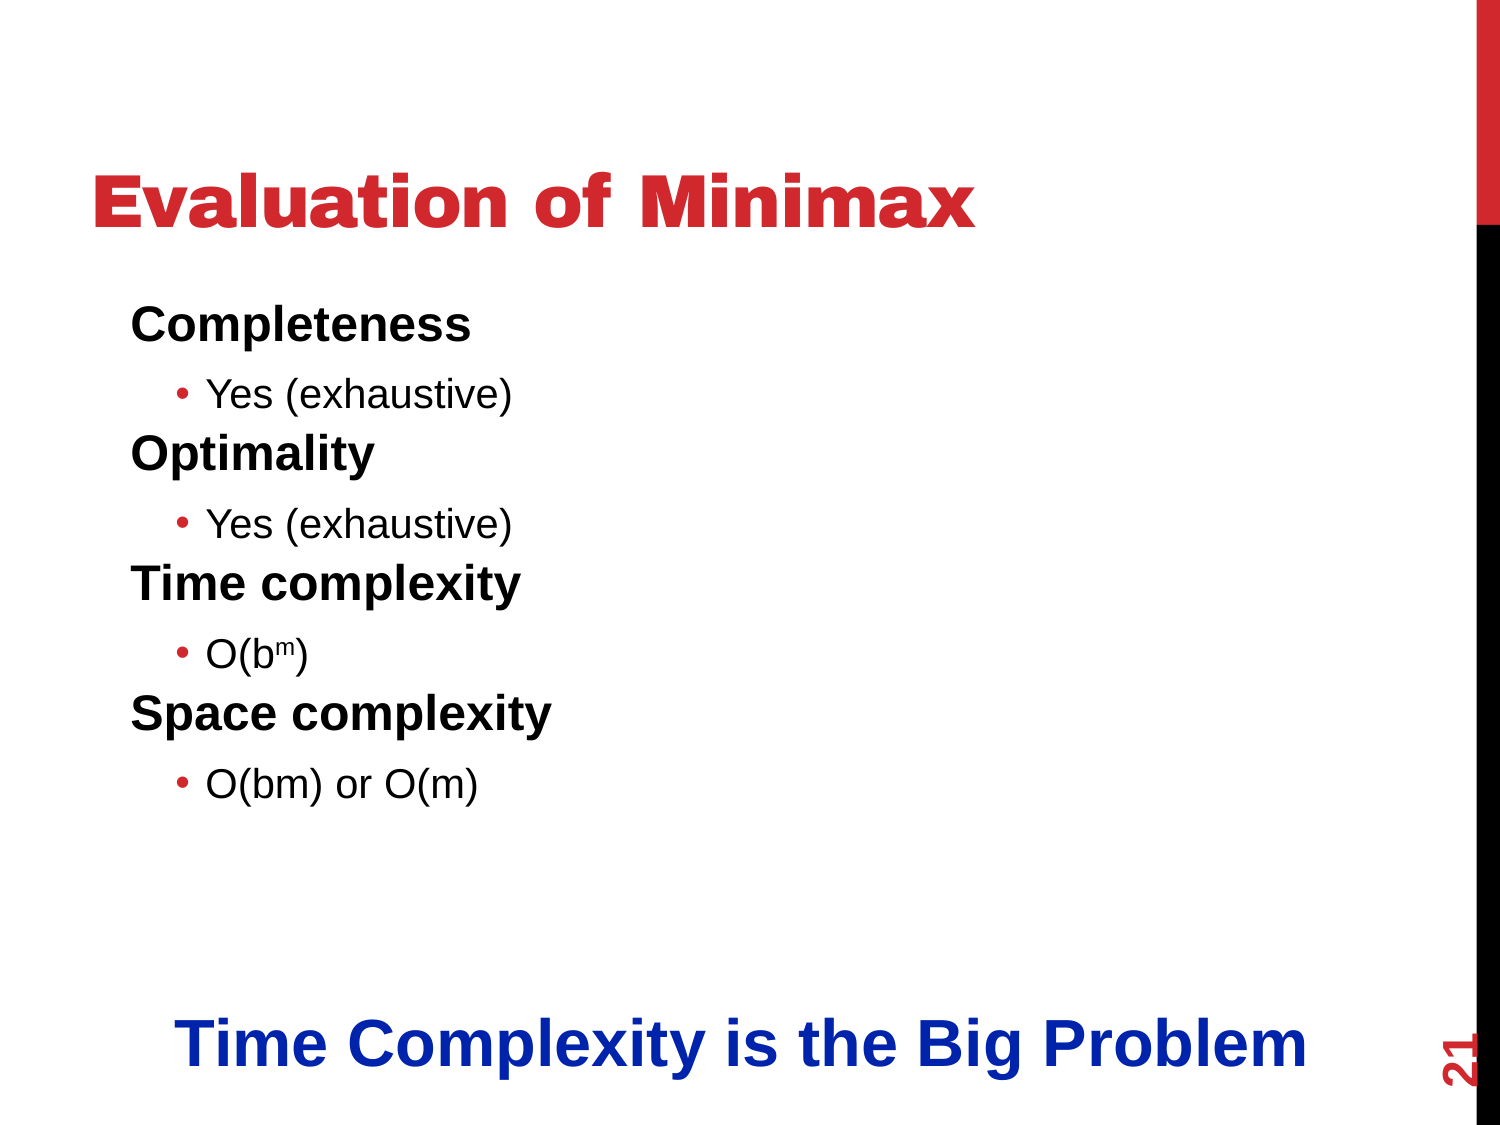

# Evaluation of Minimax
Completeness
Yes (exhaustive)
Optimality
Yes (exhaustive)
Time complexity
O(bm)
Space complexity
O(bm) or O(m)
21
Time Complexity is the Big Problem